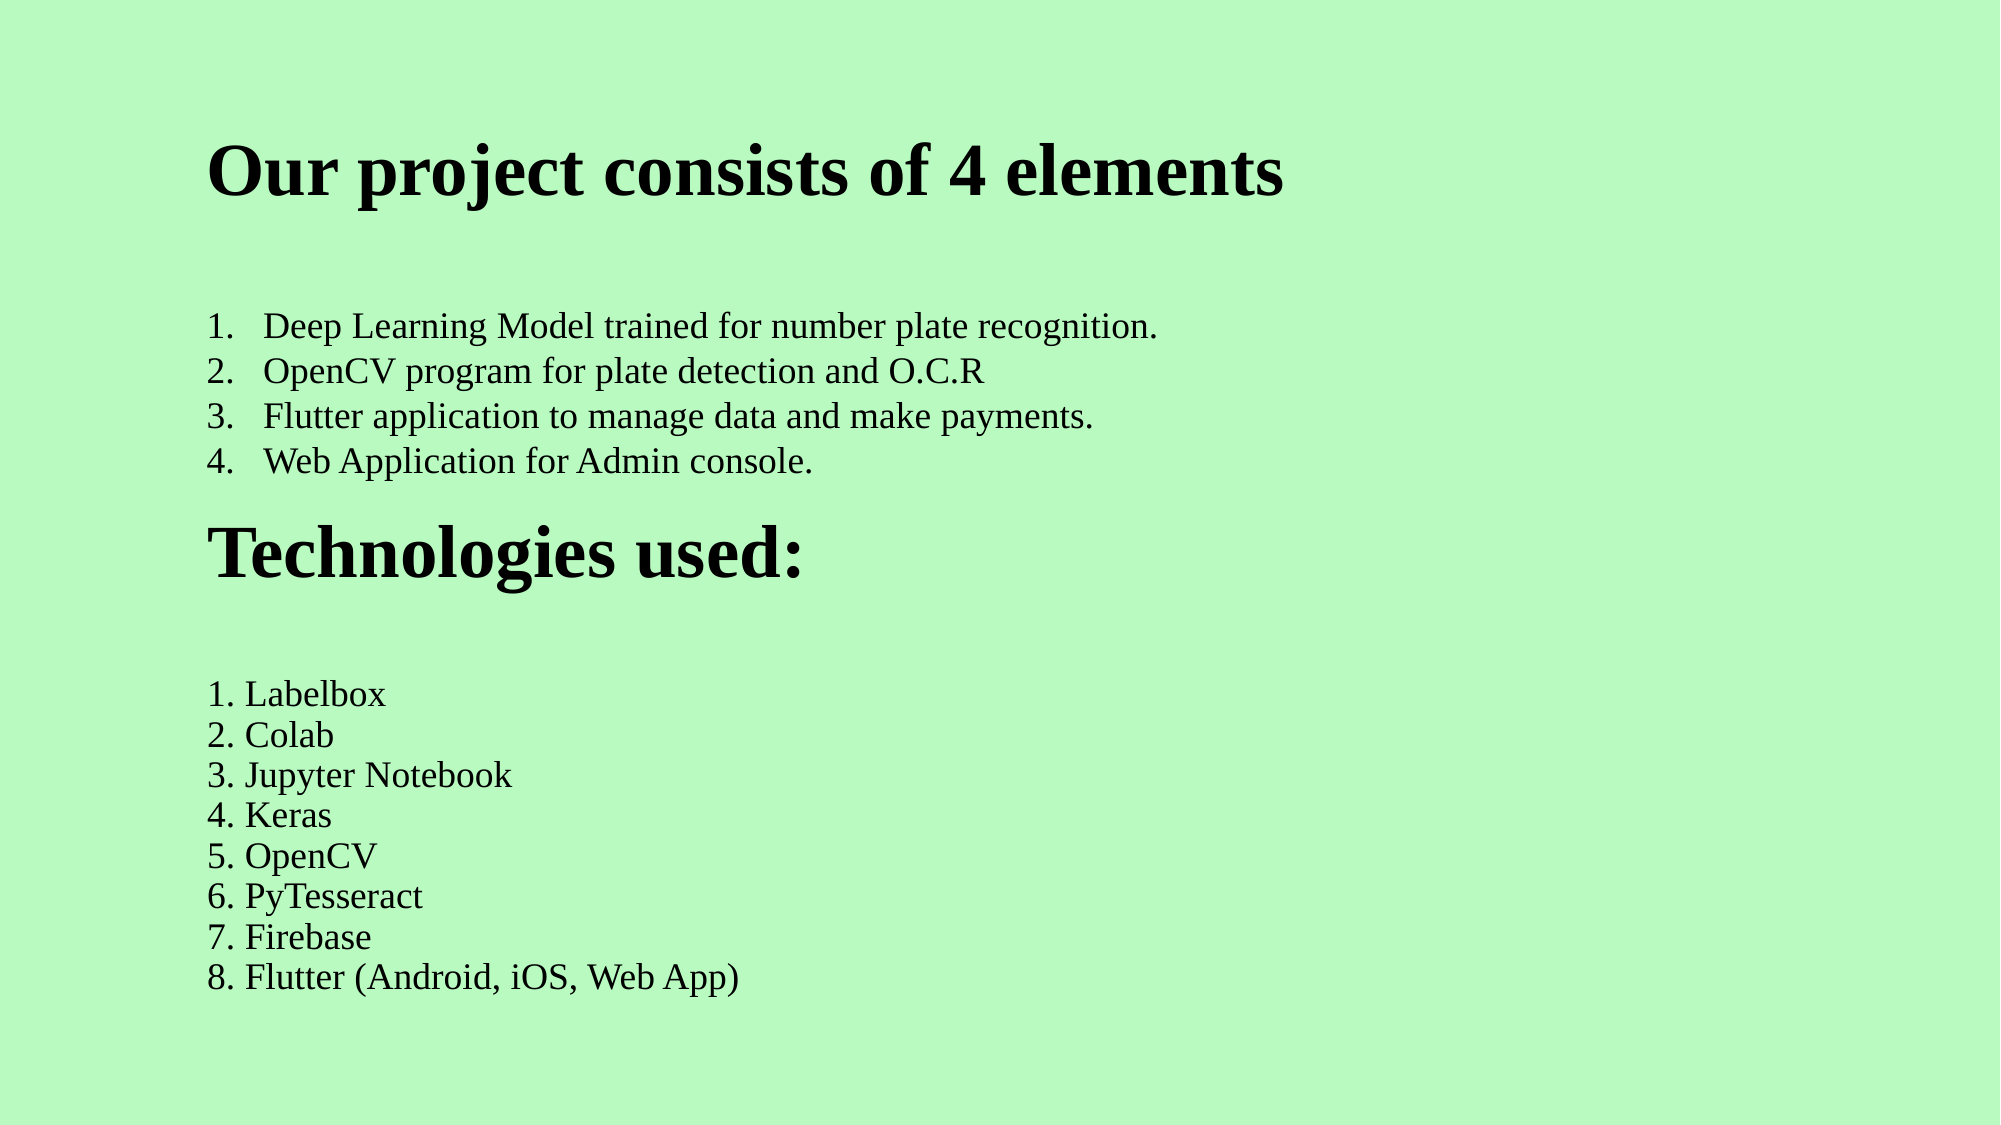

Our project consists of 4 elements

Deep Learning Model trained for number plate recognition.
OpenCV program for plate detection and O.C.R
Flutter application to manage data and make payments.
Web Application for Admin console.
# Technologies used: 1. Labelbox 2. Colab 3. Jupyter Notebook 4. Keras 5. OpenCV 6. PyTesseract 7. Firebase 8. Flutter (Android, iOS, Web App)